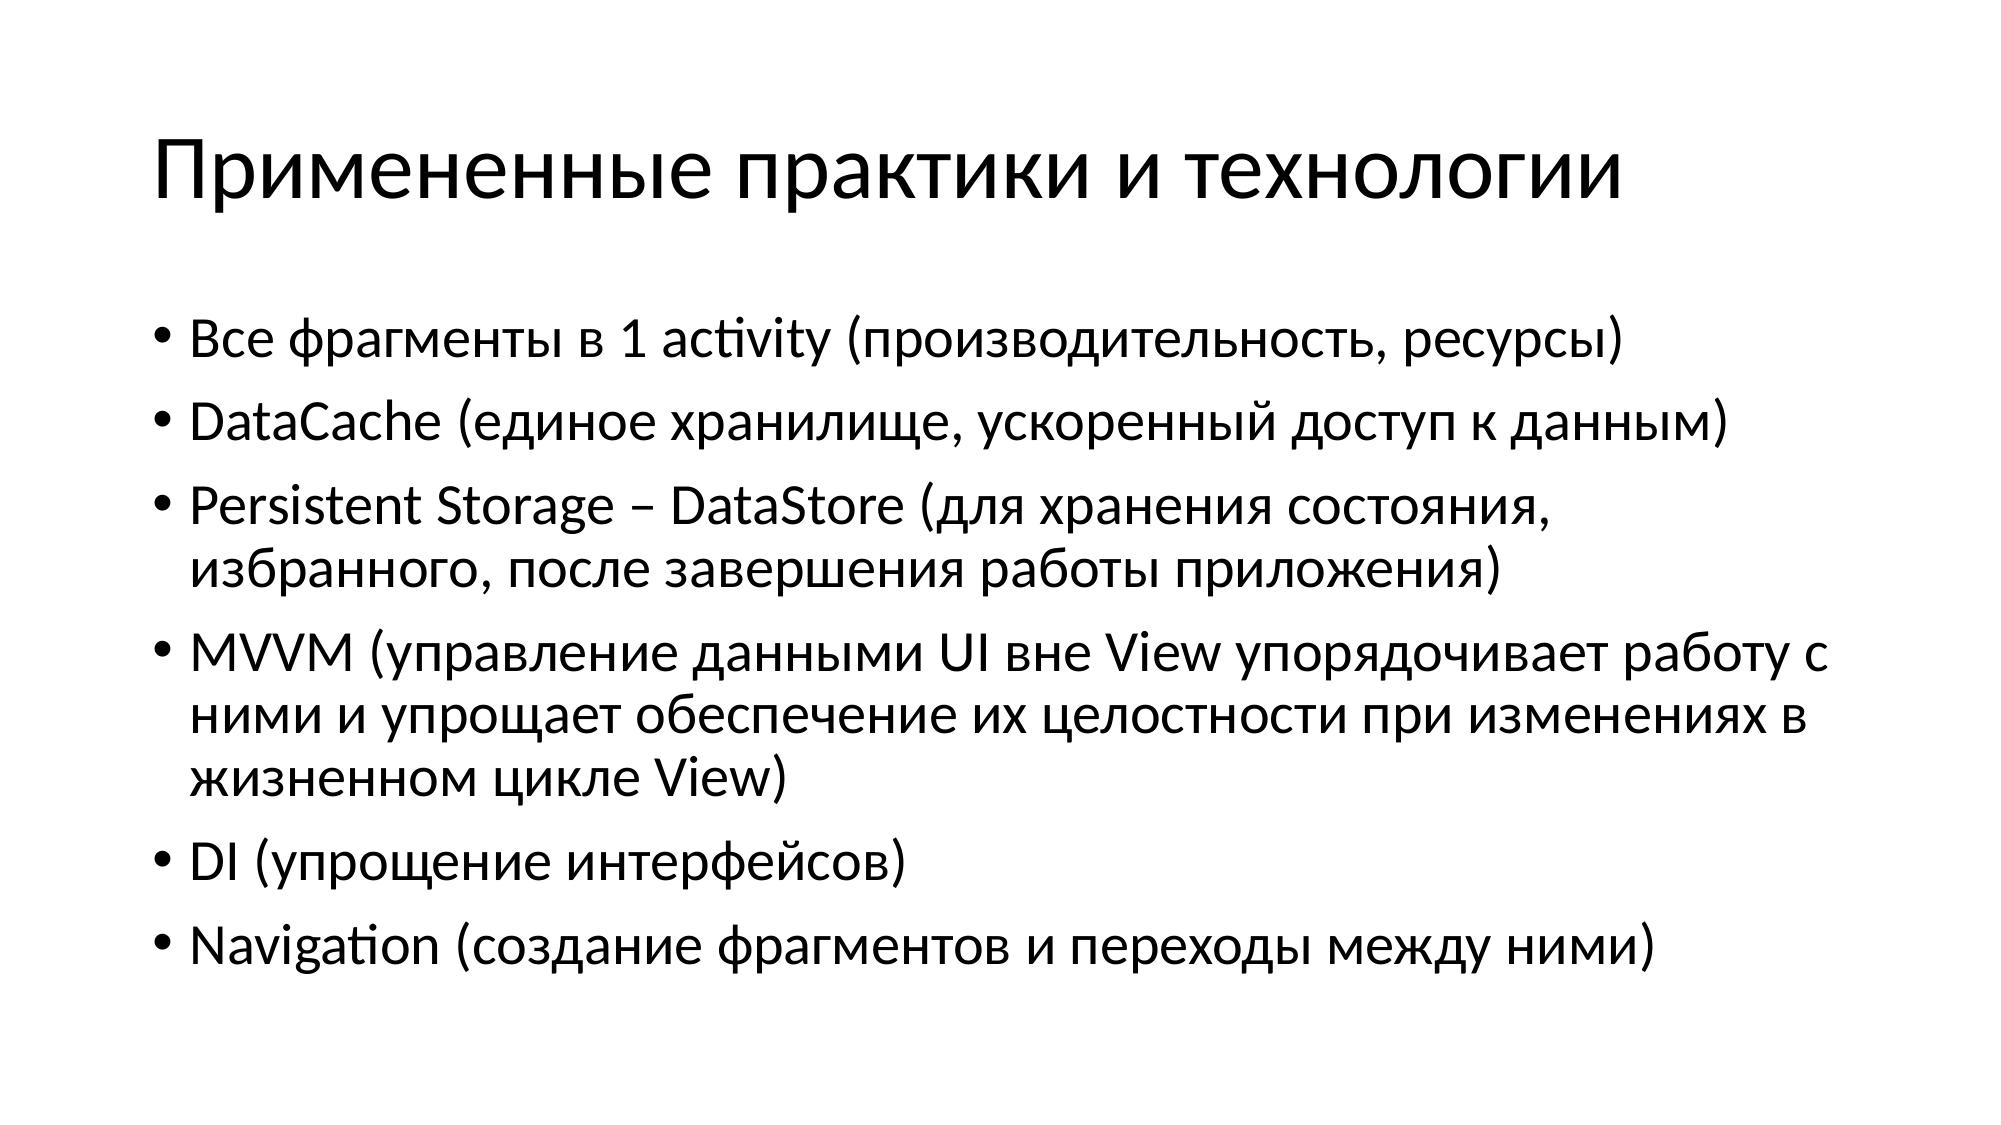

# Примененные практики и технологии
Все фрагменты в 1 activity (производительность, ресурсы)
DataCache (единое хранилище, ускоренный доступ к данным)
Persistent Storage – DataStore (для хранения состояния, избранного, после завершения работы приложения)
MVVM (управление данными UI вне View упорядочивает работу с ними и упрощает обеспечение их целостности при изменениях в жизненном цикле View)
DI (упрощение интерфейсов)
Navigation (создание фрагментов и переходы между ними)